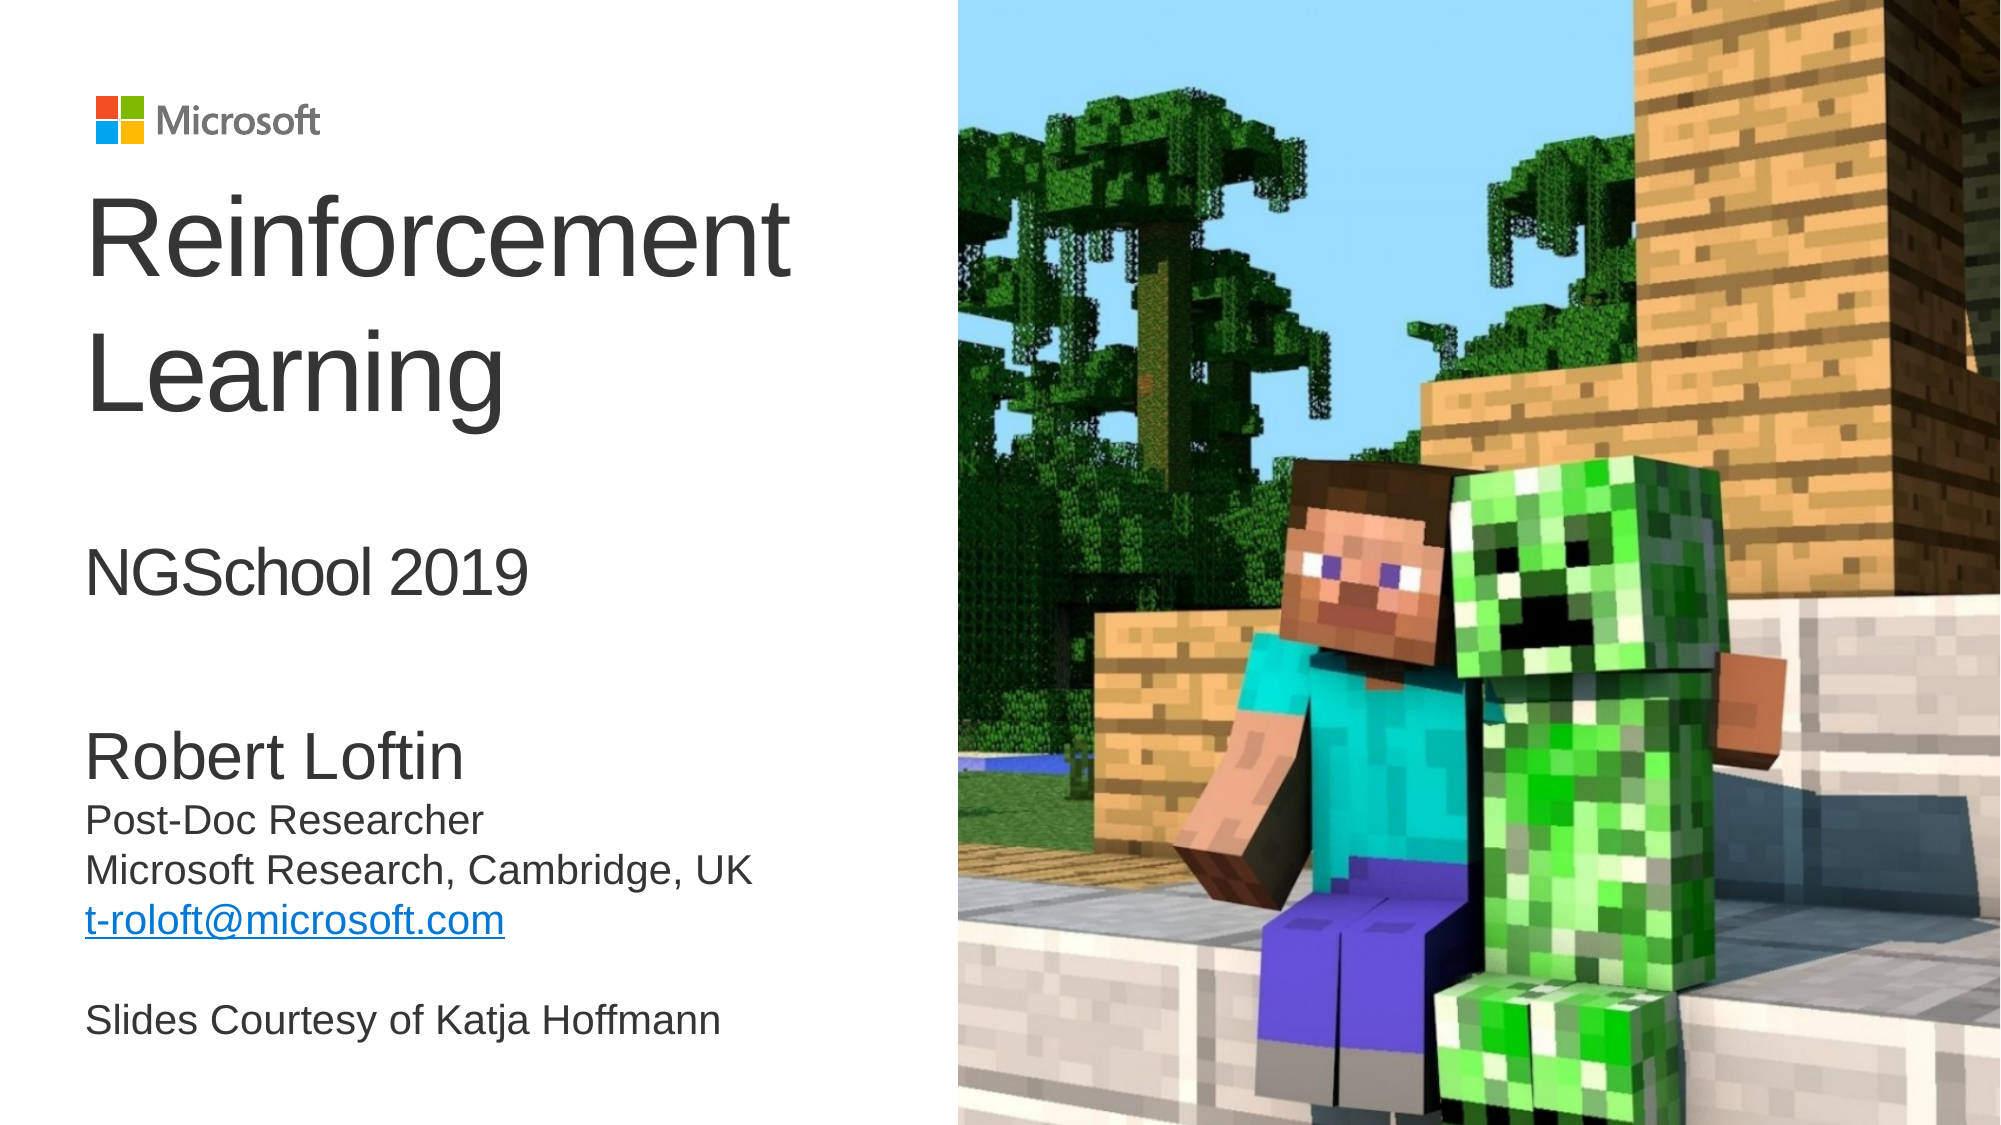

Reinforcement Learning

NGSchool 2019
Robert Loftin
Post-Doc Researcher
Microsoft Research, Cambridge, UK
t-roloft@microsoft.com

Slides Courtesy of Katja Hoffmann